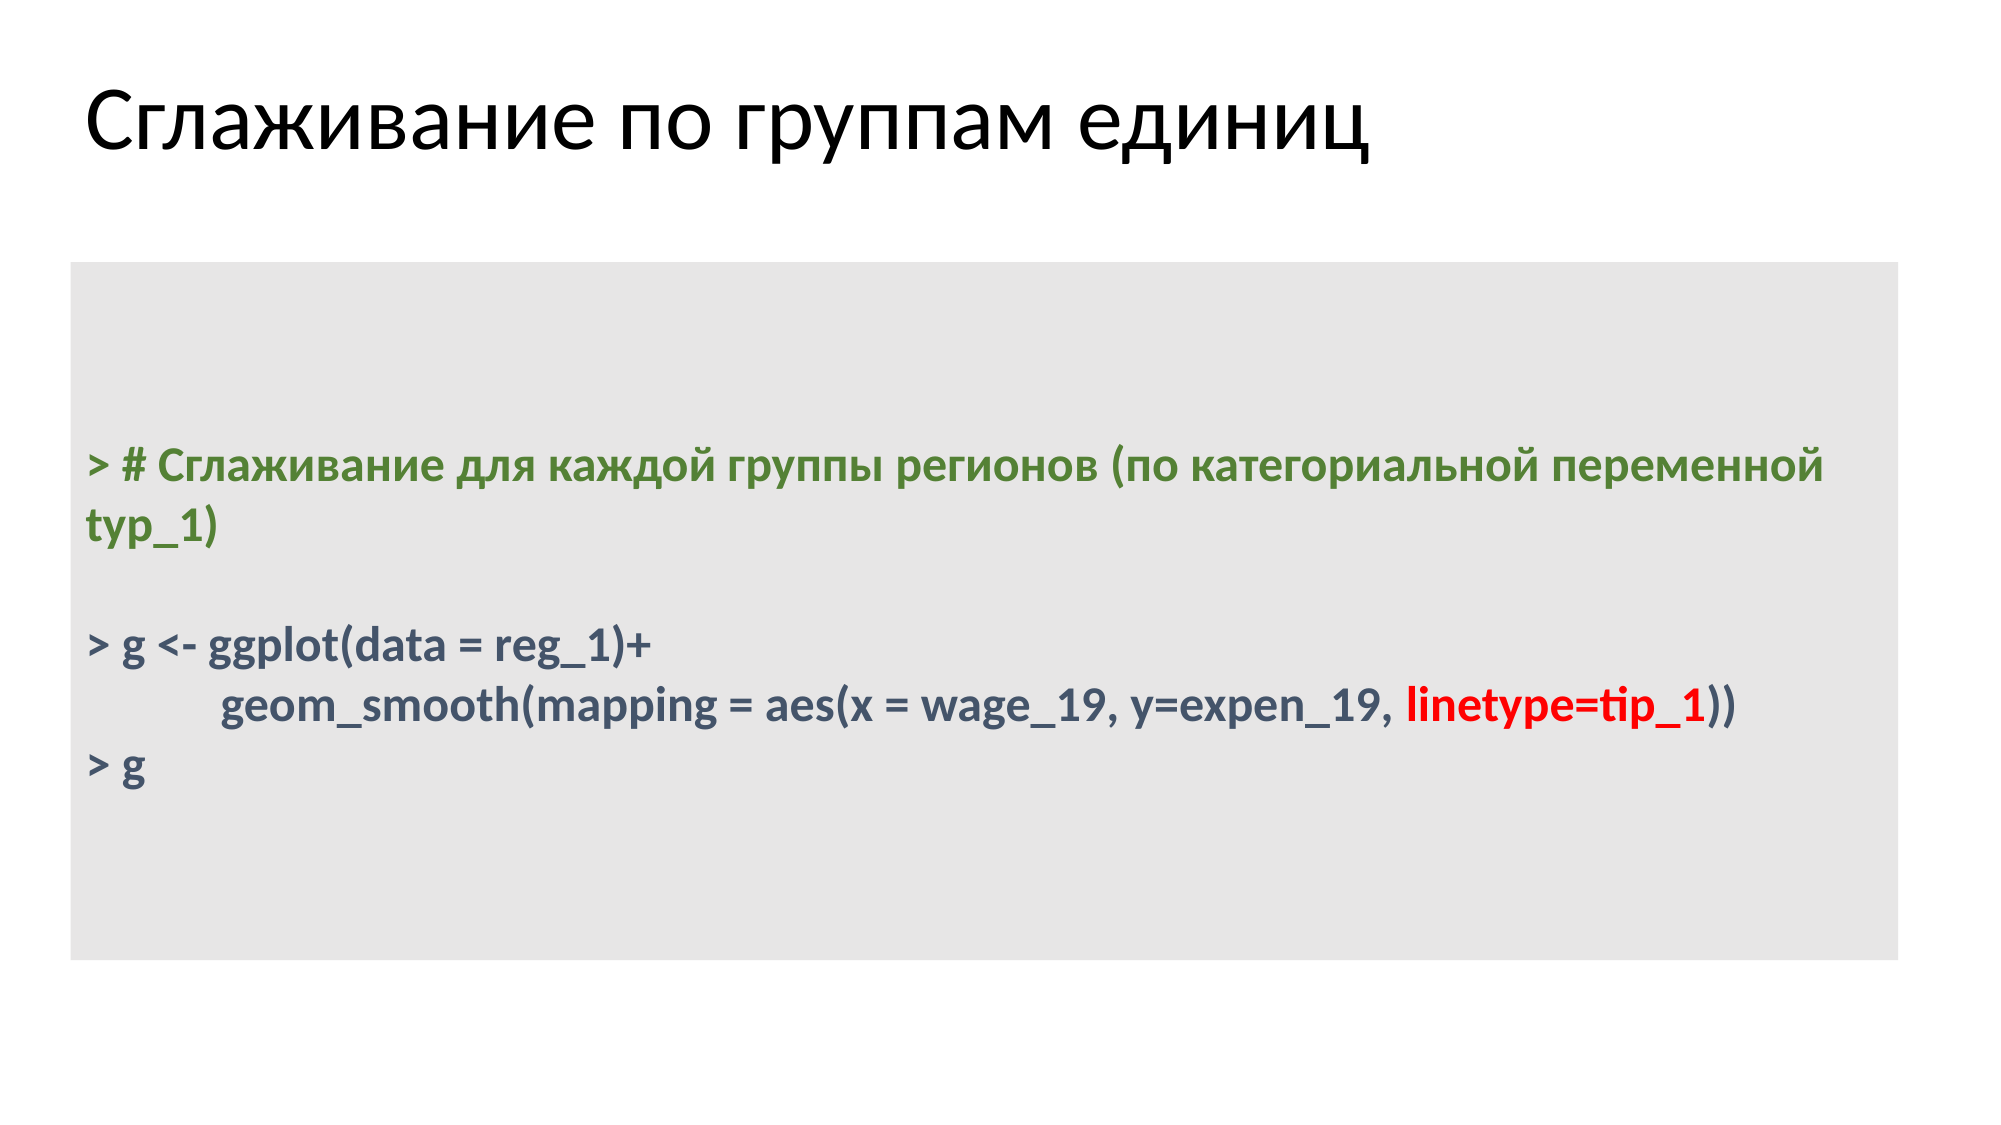

# Сглаживание по группам единиц
> # Сглаживание для каждой группы регионов (по категориальной переменной typ_1)

> g <- ggplot(data = reg_1)+
            geom_smooth(mapping = aes(x = wage_19, y=expen_19, linetype=tip_1))
> g